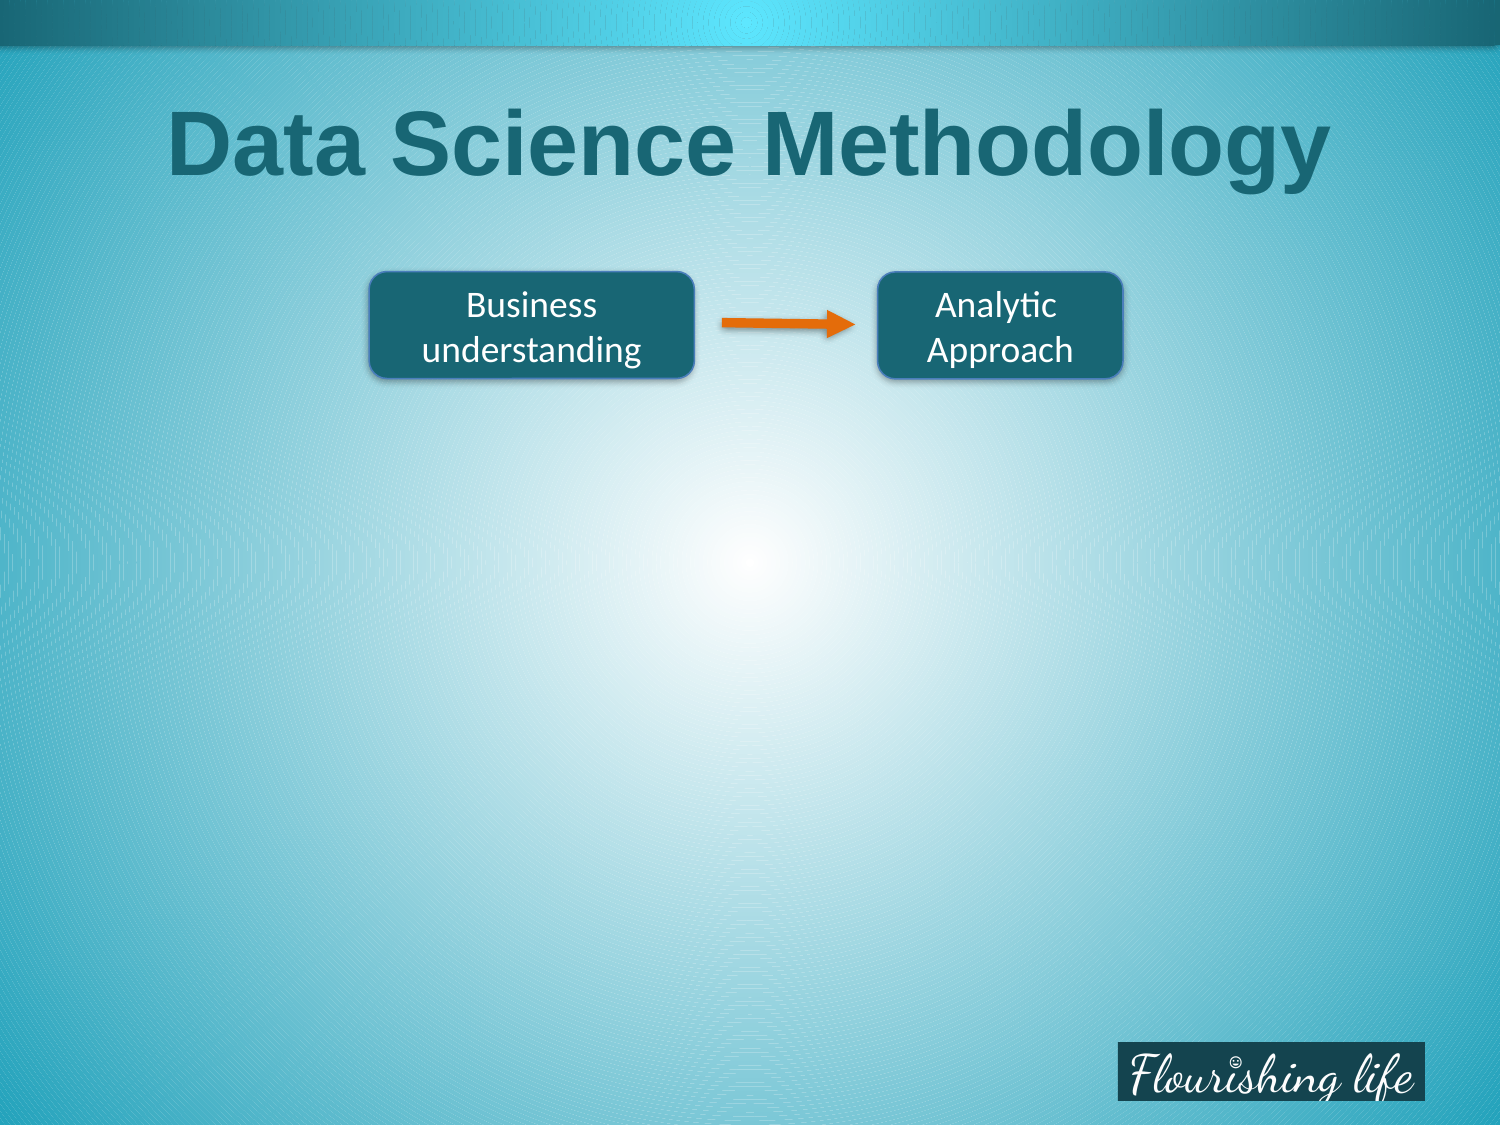

# Data Science Methodology
Business understanding
Analytic
Approach